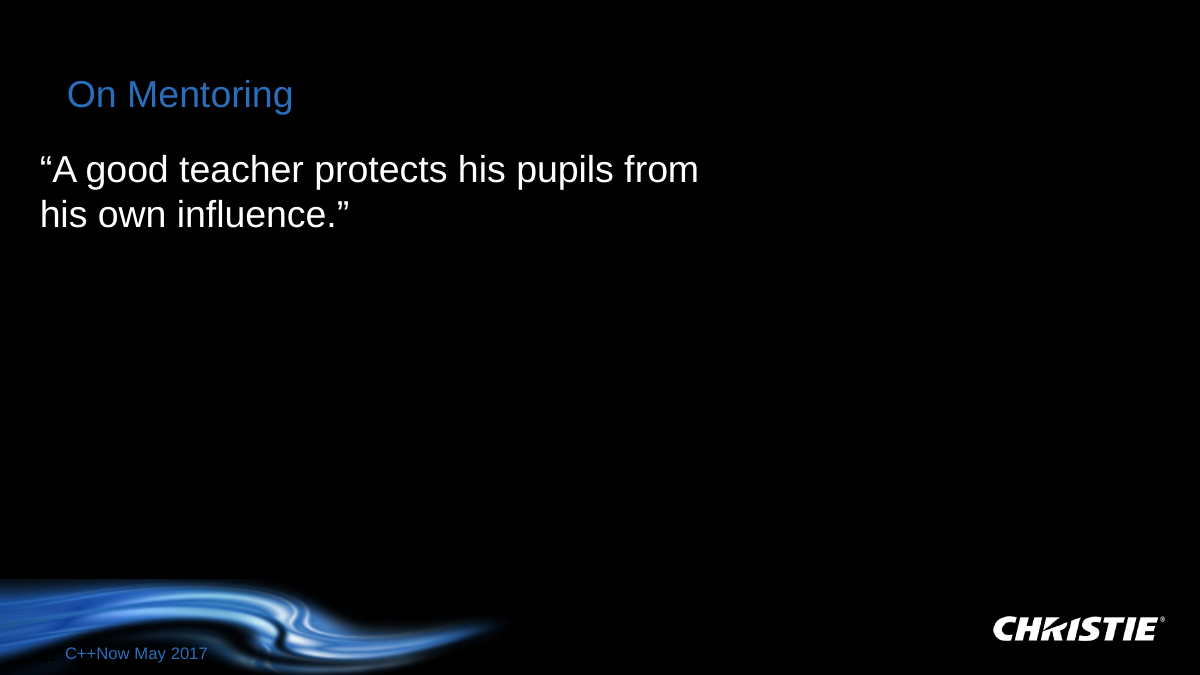

On Mentoring
“A good teacher protects his pupils from his own influence.”

C++Now May 2017
62